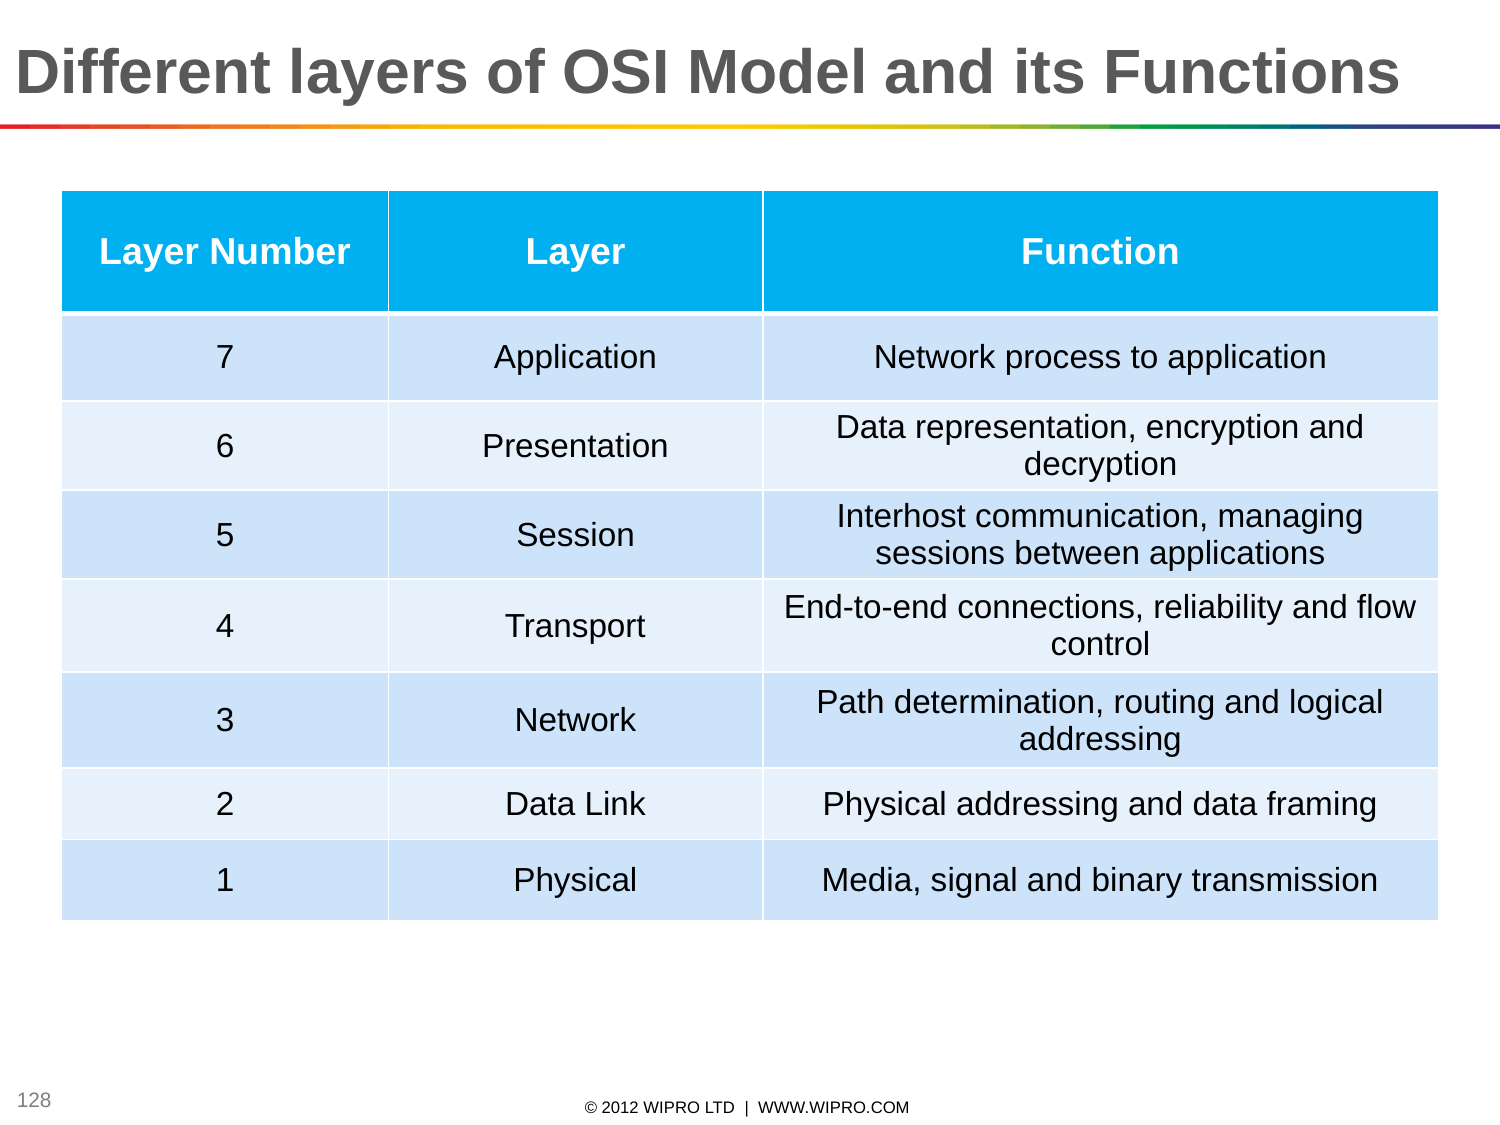

Different layers of OSI Model and its Functions
| Layer Number | Layer | Function |
| --- | --- | --- |
| 7 | Application | Network process to application |
| 6 | Presentation | Data representation, encryption and decryption |
| 5 | Session | Interhost communication, managing sessions between applications |
| 4 | Transport | End-to-end connections, reliability and flow control |
| 3 | Network | Path determination, routing and logical addressing |
| 2 | Data Link | Physical addressing and data framing |
| 1 | Physical | Media, signal and binary transmission |